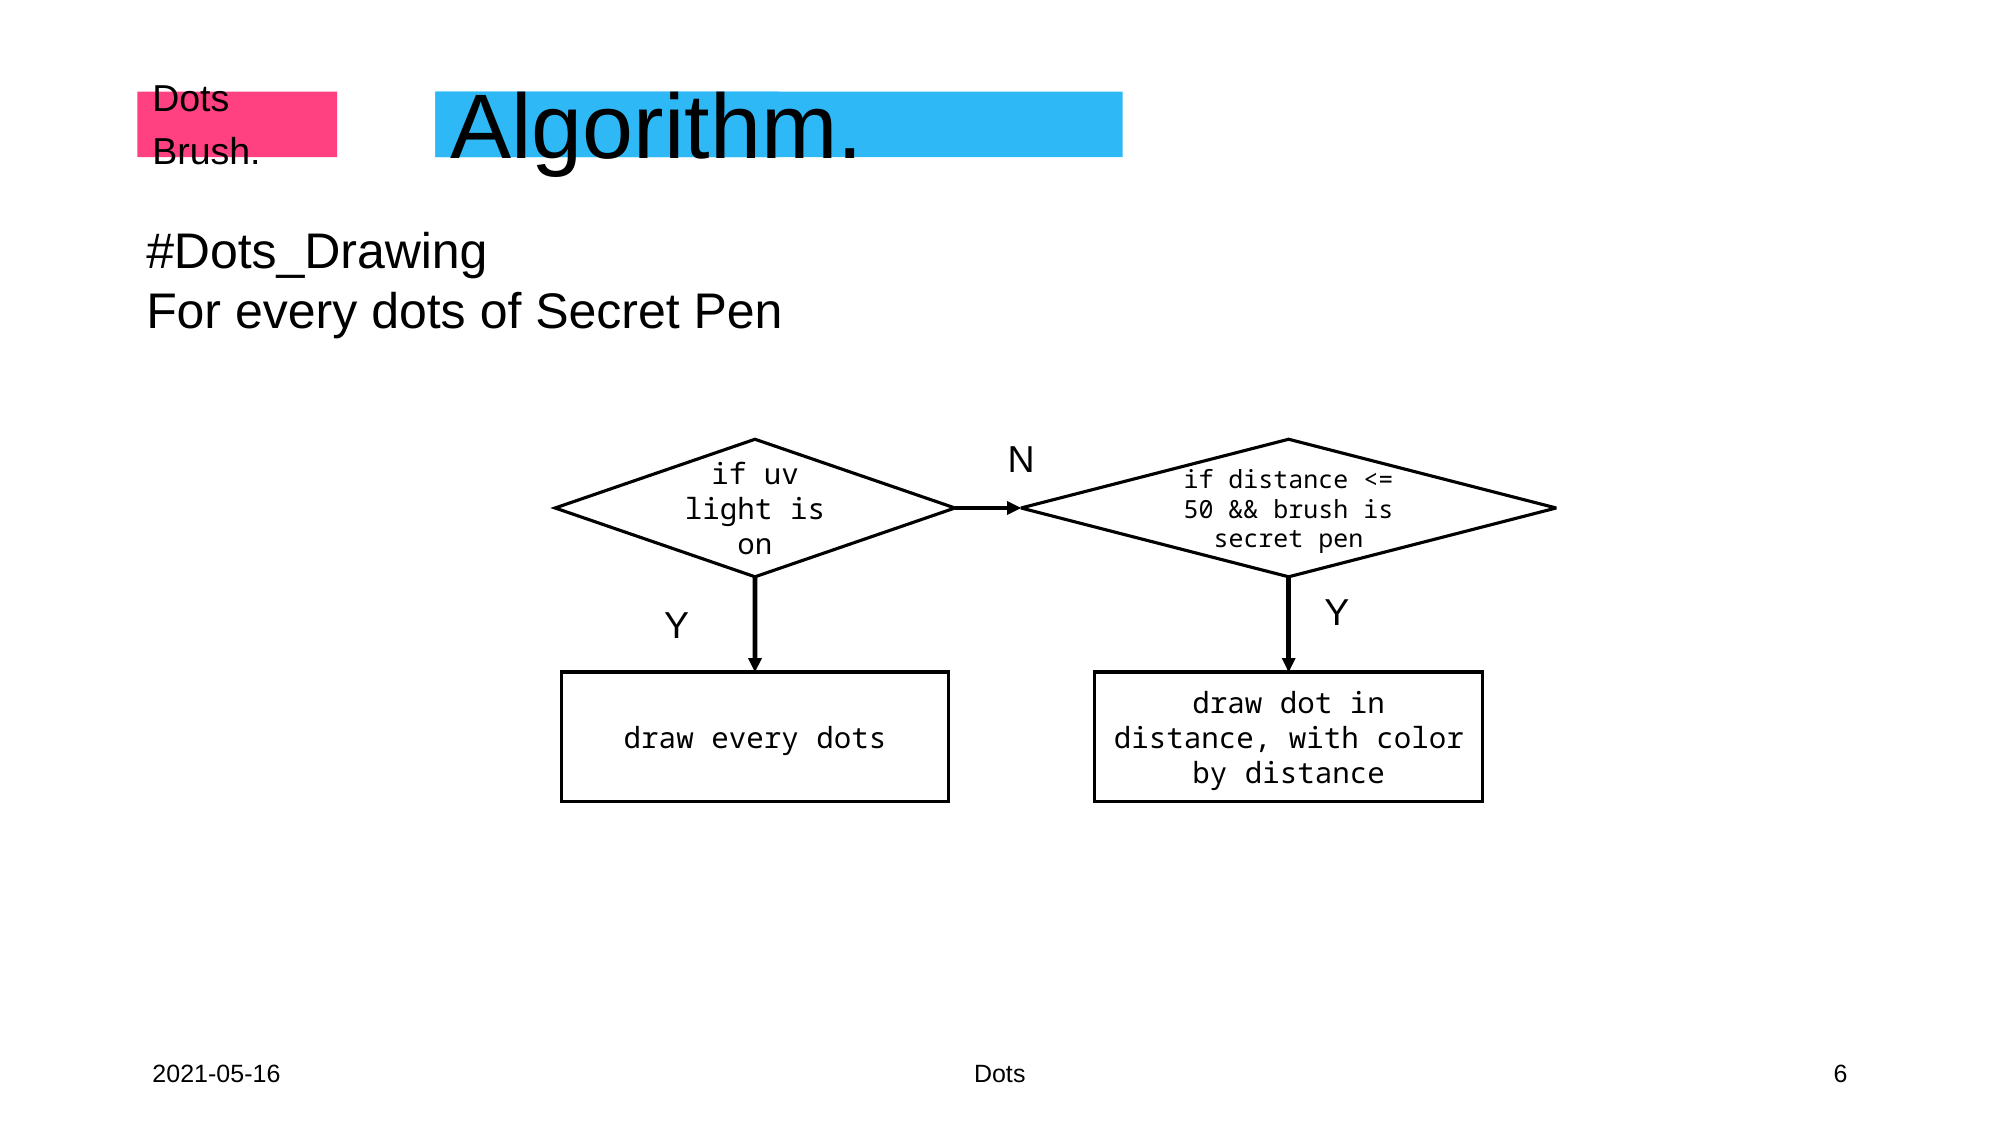

Dots
Brush.
# Algorithm.

#Dots_Drawing
For every dots of Secret Pen
N
if uv light is on
if distance <= 50 && brush is secret pen
Y
Y
draw dot in distance, with color by distance
draw every dots
2021-05-16
Dots
6